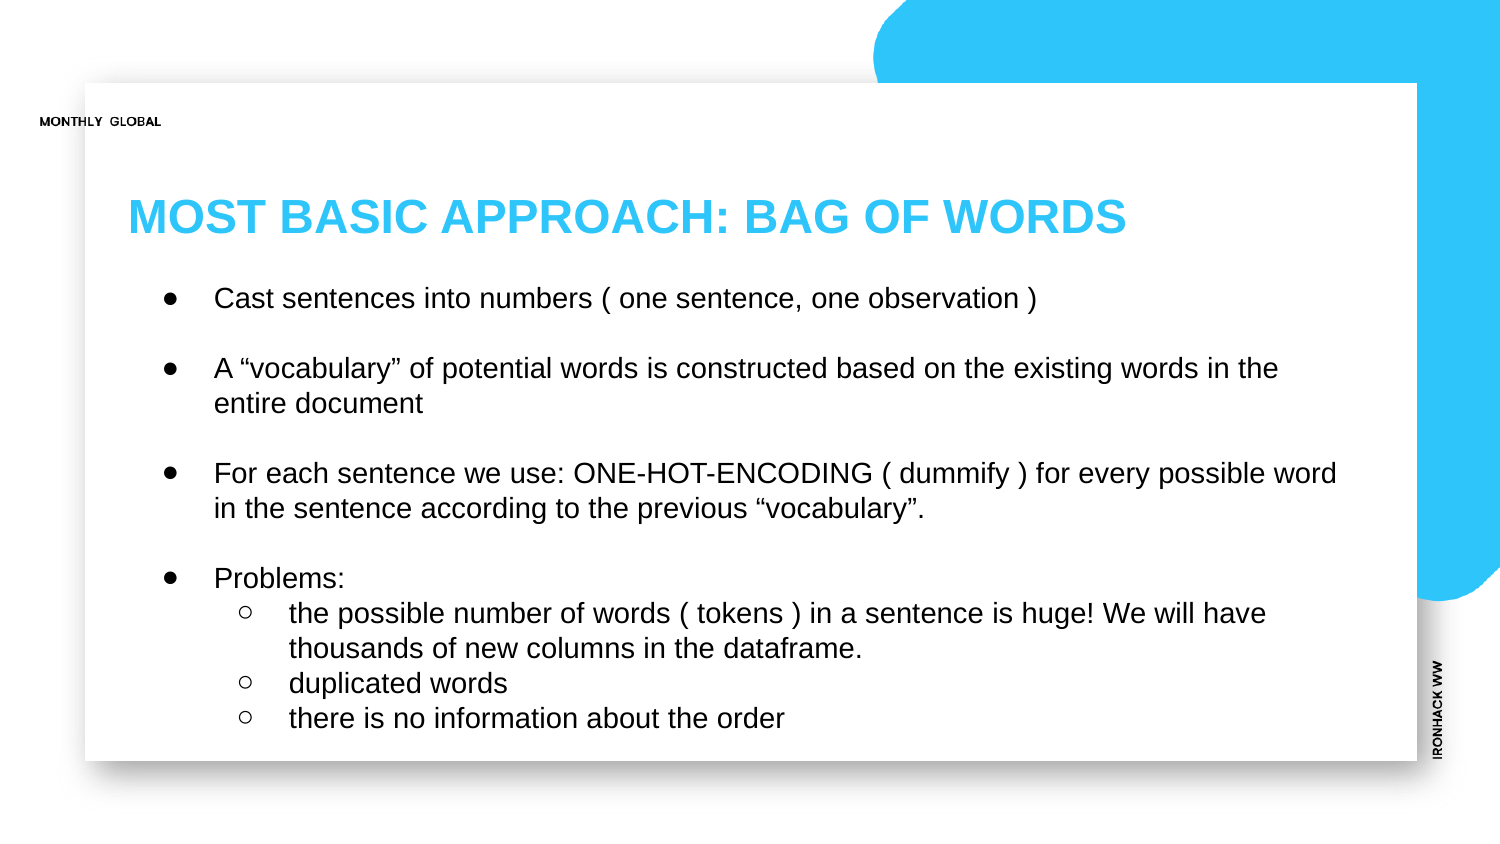

# MOST BASIC APPROACH: BAG OF WORDS
Cast sentences into numbers ( one sentence, one observation )

A “vocabulary” of potential words is constructed based on the existing words in the entire document

For each sentence we use: ONE-HOT-ENCODING ( dummify ) for every possible word in the sentence according to the previous “vocabulary”.

Problems:
the possible number of words ( tokens ) in a sentence is huge! We will have thousands of new columns in the dataframe.
duplicated words
there is no information about the order